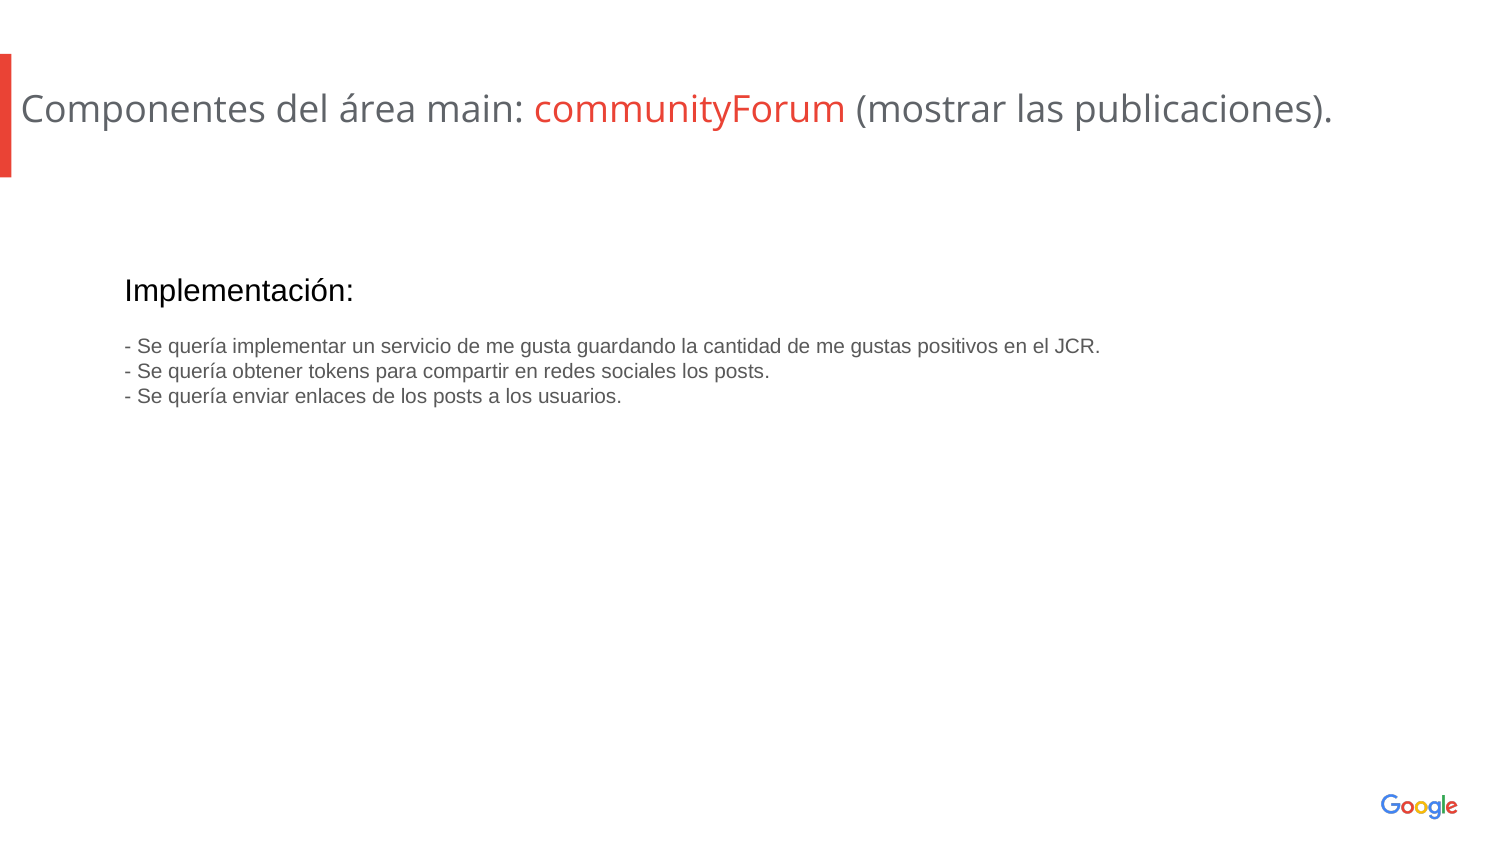

Componentes del área main: communityForum (mostrar las publicaciones).
Implementación:

- Se quería implementar un servicio de me gusta guardando la cantidad de me gustas positivos en el JCR.
- Se quería obtener tokens para compartir en redes sociales los posts.
- Se quería enviar enlaces de los posts a los usuarios.